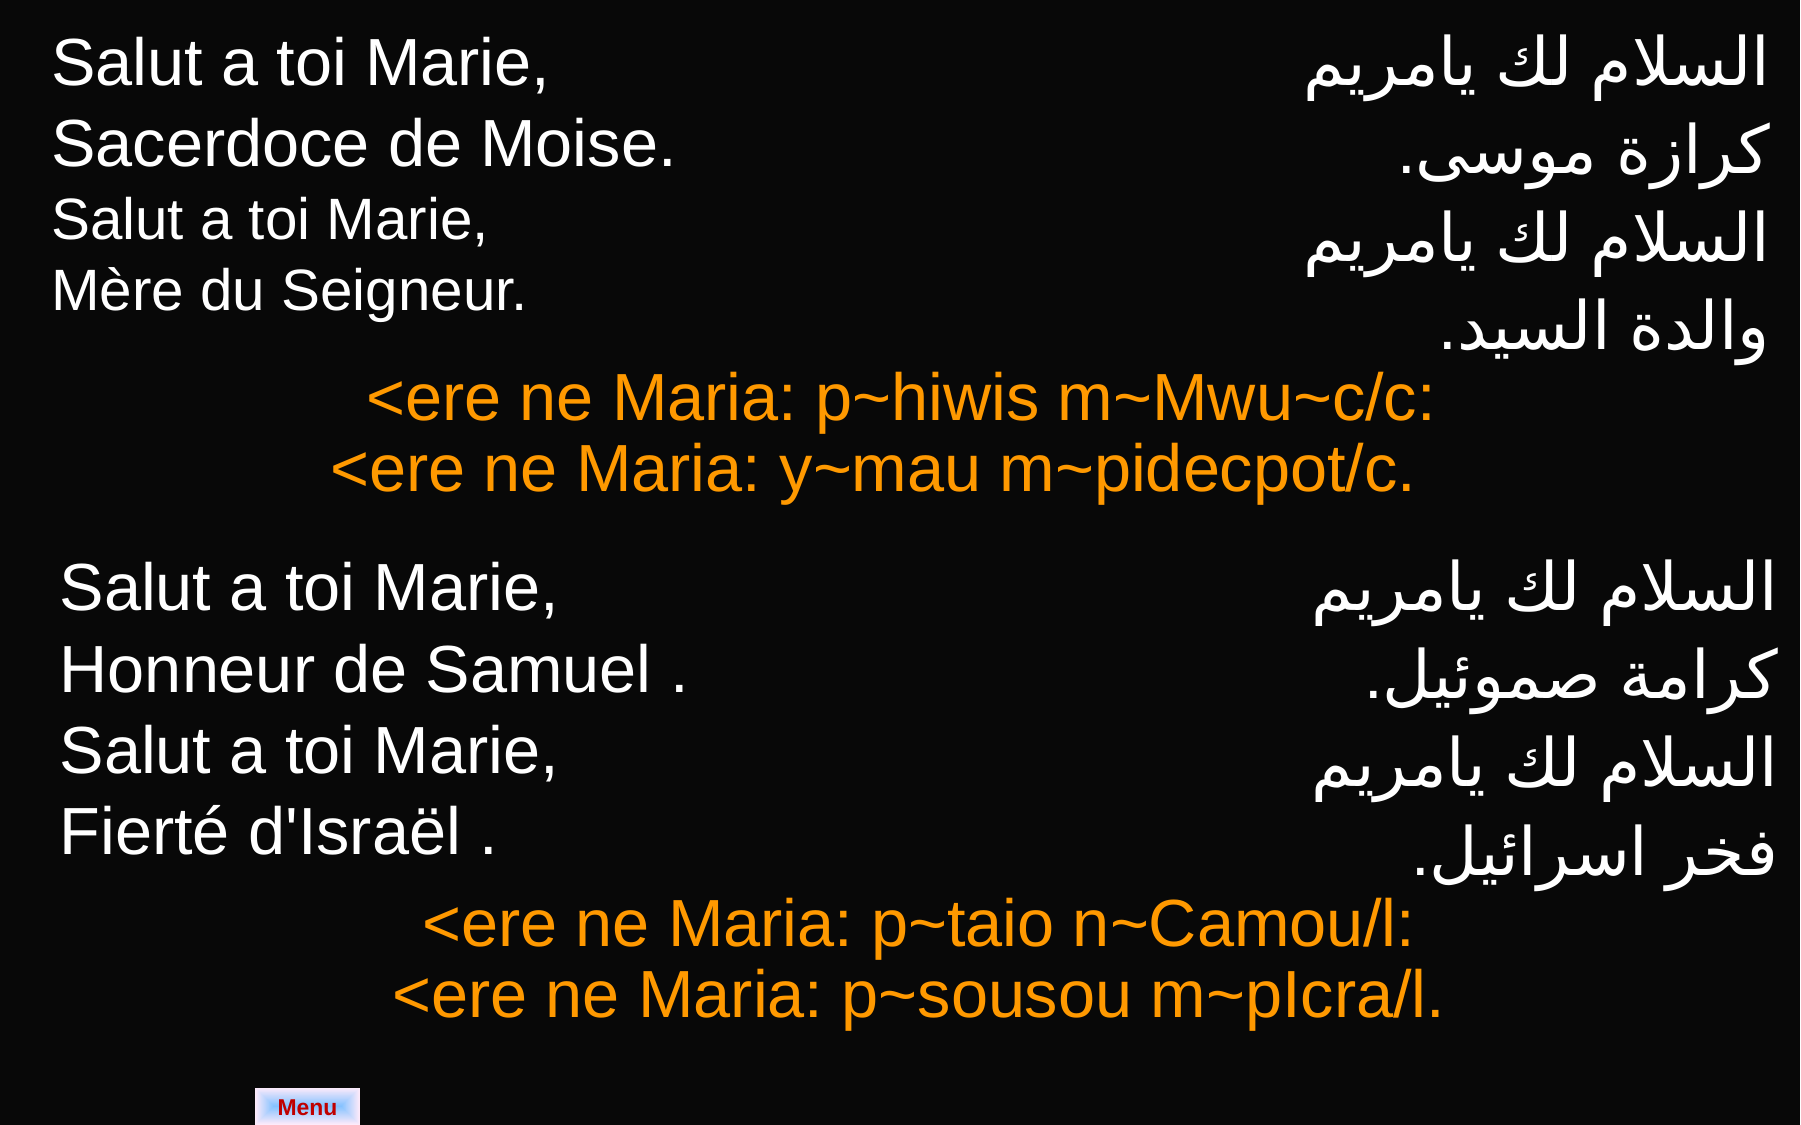

| Salut a toi Marie, Sacerdoce de Moise. Salut a toi Marie, Mère du Seigneur. | السلام لك يامريم كرازة موسى. السلام لك يامريم والدة السيد. |
| --- | --- |
| <ere ne Maria: p~hiwis m~Mwu~c/c: <ere ne Maria: y~mau m~pidecpot/c. |  |
| Salut a toi Marie, Honneur de Samuel . Salut a toi Marie, Fierté d'Israël . | السلام لك يامريم كرامة صموئيل. السلام لك يامريم فخر اسرائيل. |
| --- | --- |
| <ere ne Maria: p~taio n~Camou/l: <ere ne Maria: p~sousou m~pIcra/l. |  |

Menu